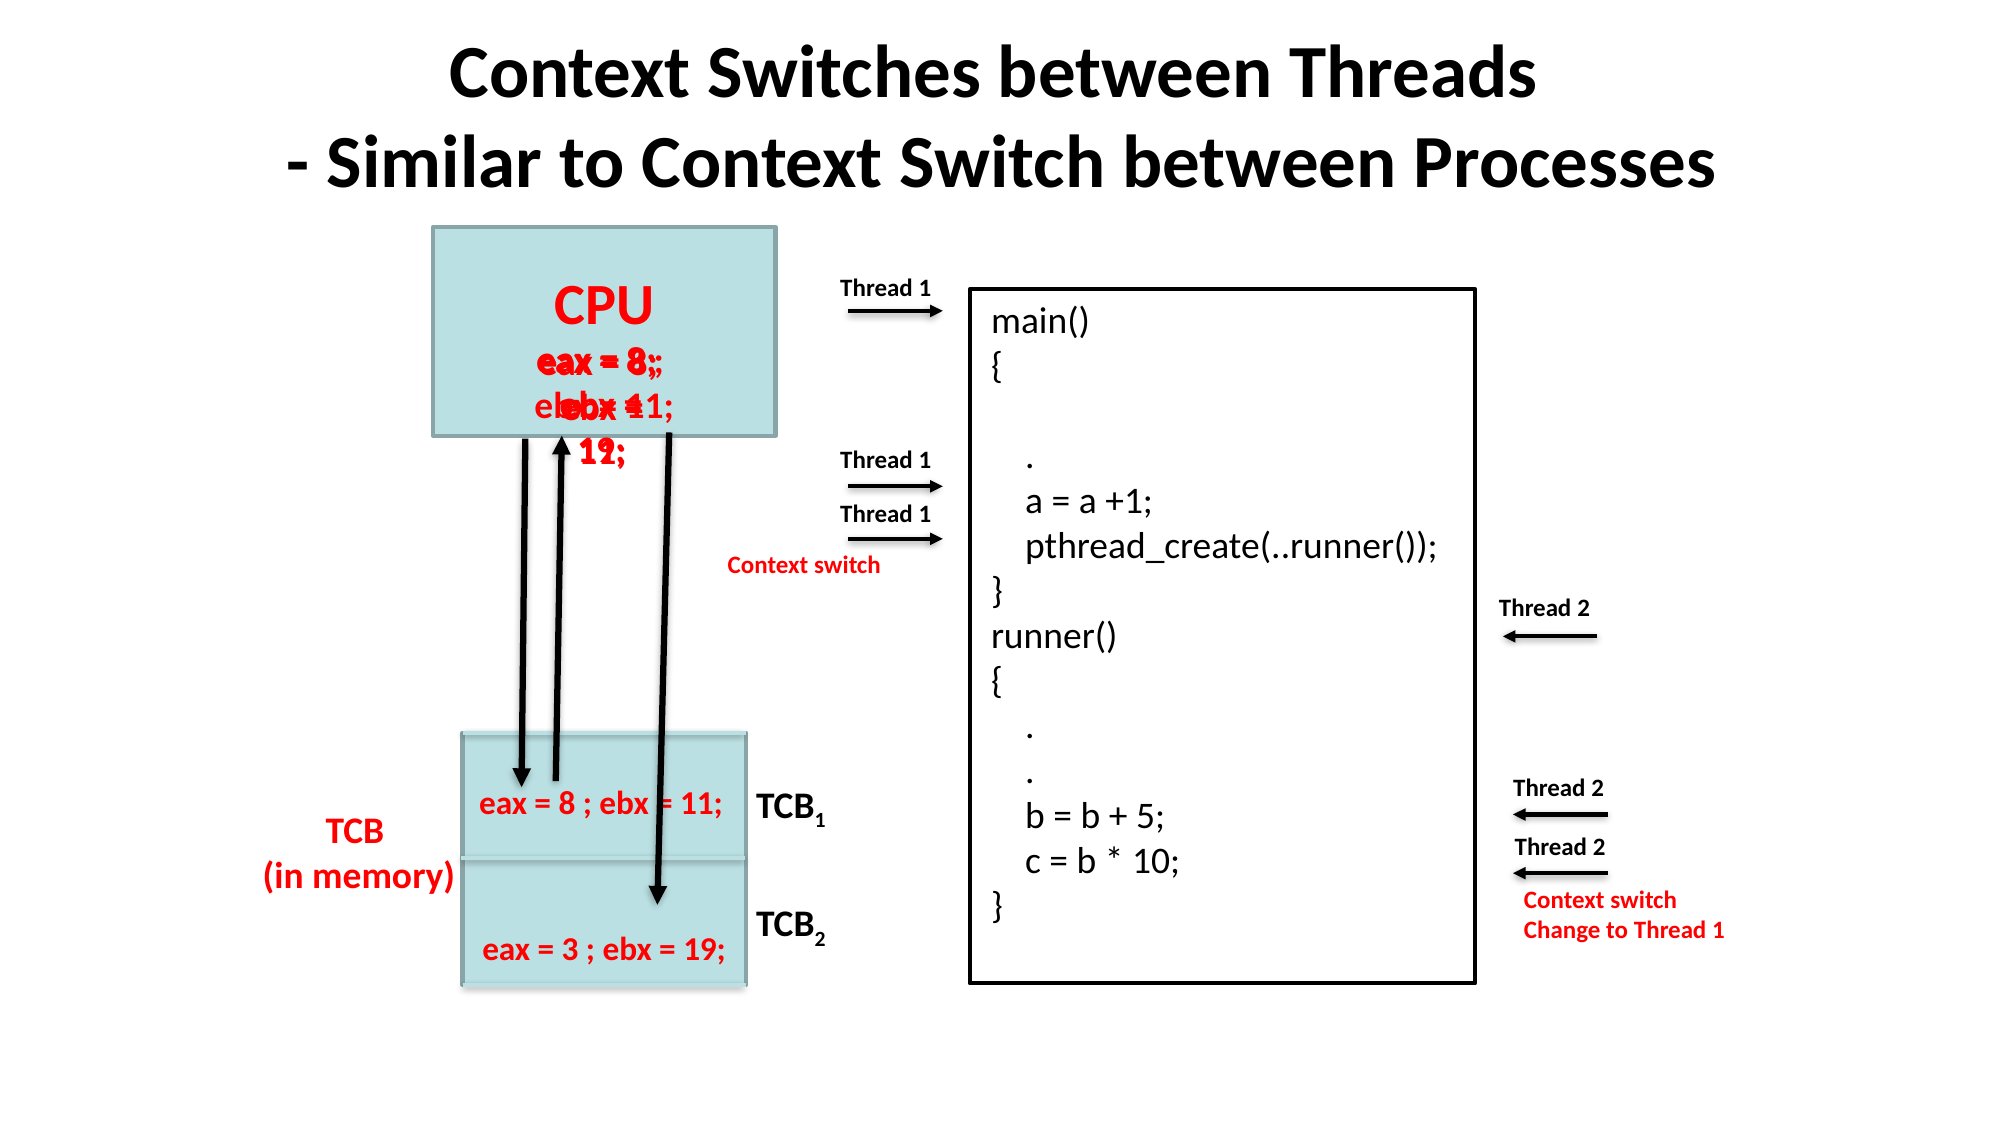

# Context Switches between Threads - Similar to Context Switch between Processes

CPU
eax = 8 ;
ebx = 11;

Thread 1
main()
{

    .
    a = a +1;
    pthread_create(..runner());
}
runner()
{
    .
    .
    b = b + 5;
    c = b * 10;
}

eax = 3;
ebx = 19;
eax = 8;
ebx = 11;
Thread 1
Thread 1
Context switch
Thread 2

Thread 2
TCB1
eax = 8 ; ebx = 11;

TCB
(in memory)
Thread 2
Context switch
Change to Thread 1
TCB2
eax = 3 ; ebx = 19;